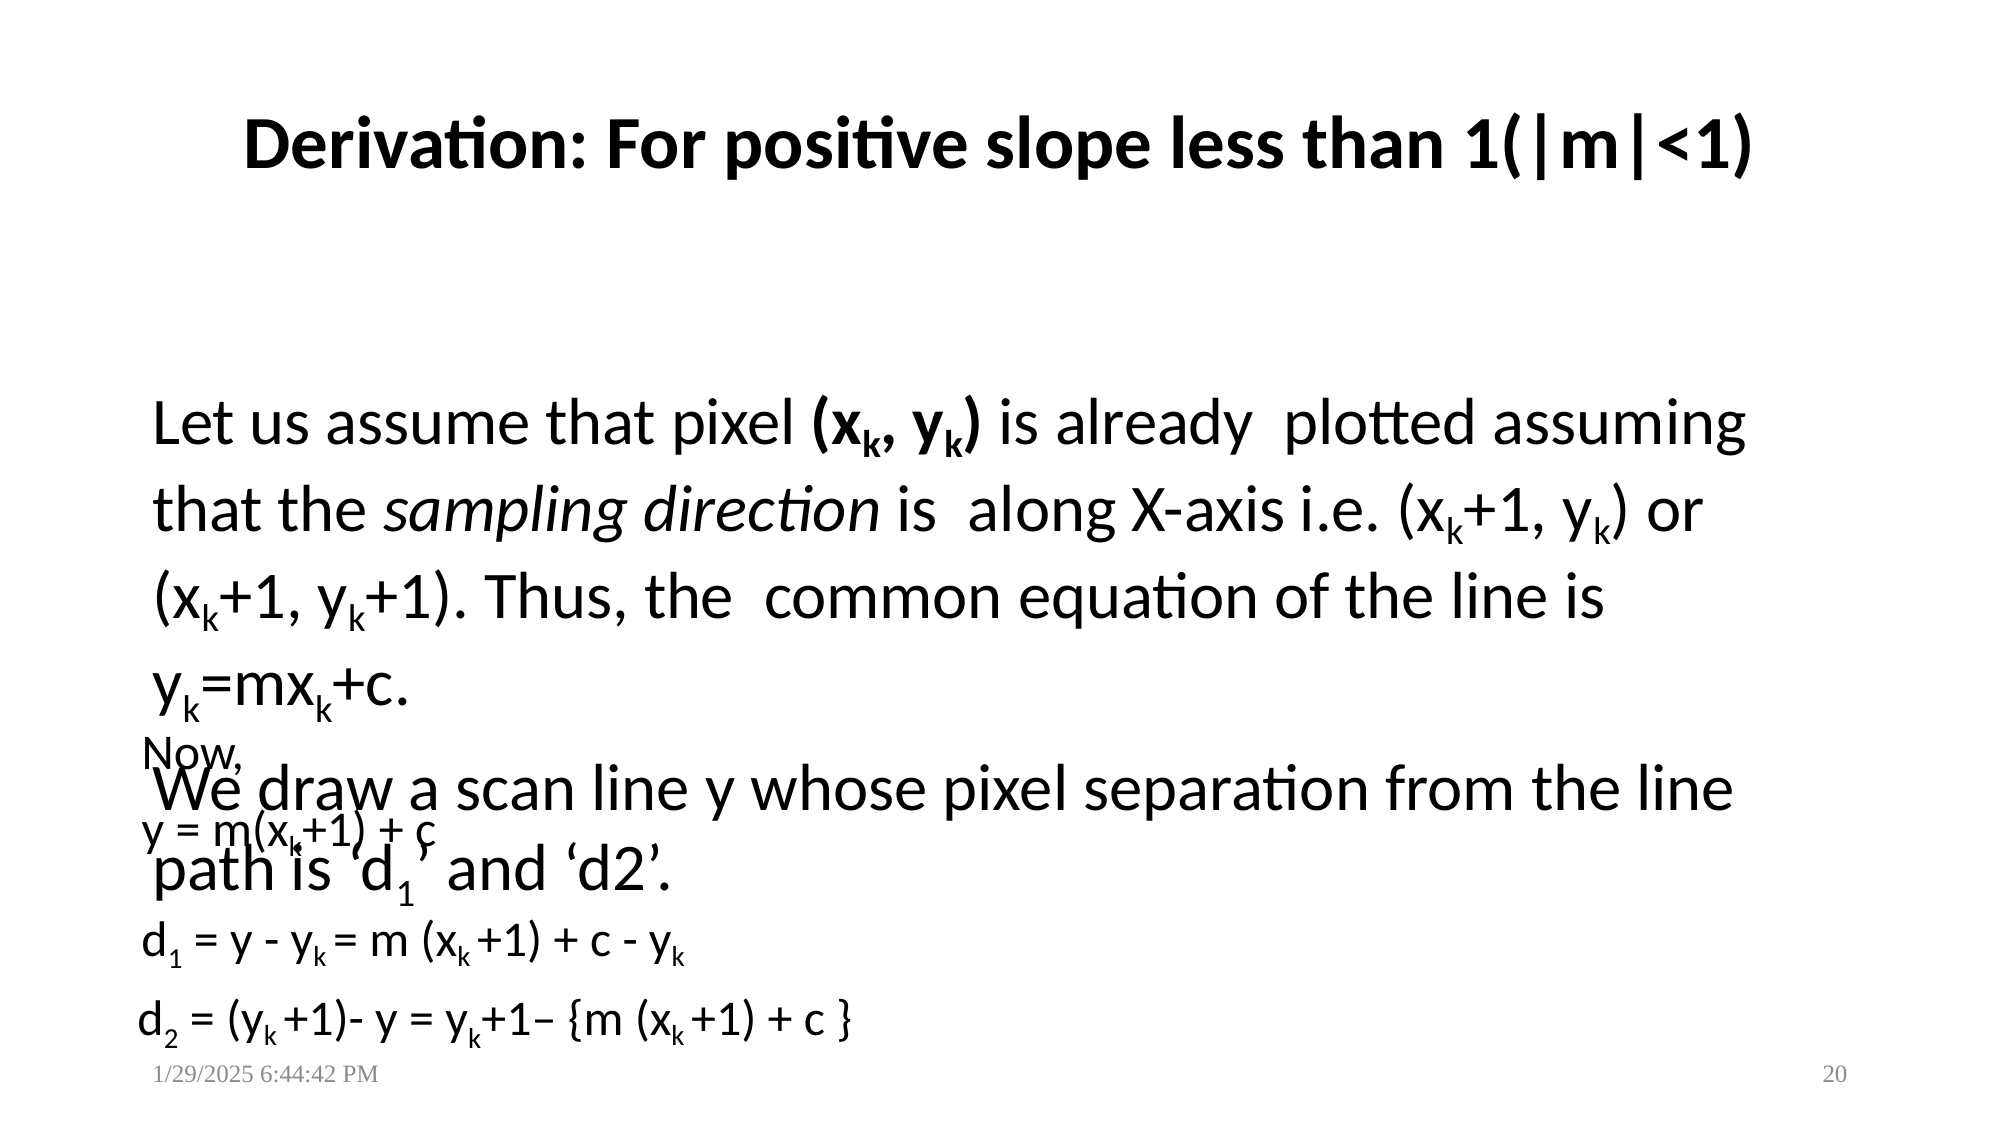

# Derivation: For positive slope less than 1(|m|<1)

Let us assume that pixel (xk, yk) is already  plotted assuming that the sampling direction is  along X-axis i.e. (xk+1, yk) or (xk+1, yk+1). Thus, the  common equation of the line is yk=mxk+c.
We draw a scan line y whose pixel separation from the line path is ‘d1’ and ‘d2’.

Now,
y = m(xk+1) + c
d1 = y - yk = m (xk +1) + c - yk
d2 = (yk +1)- y = yk+1– {m (xk +1) + c }
1/29/2025 6:44:42 PM
20